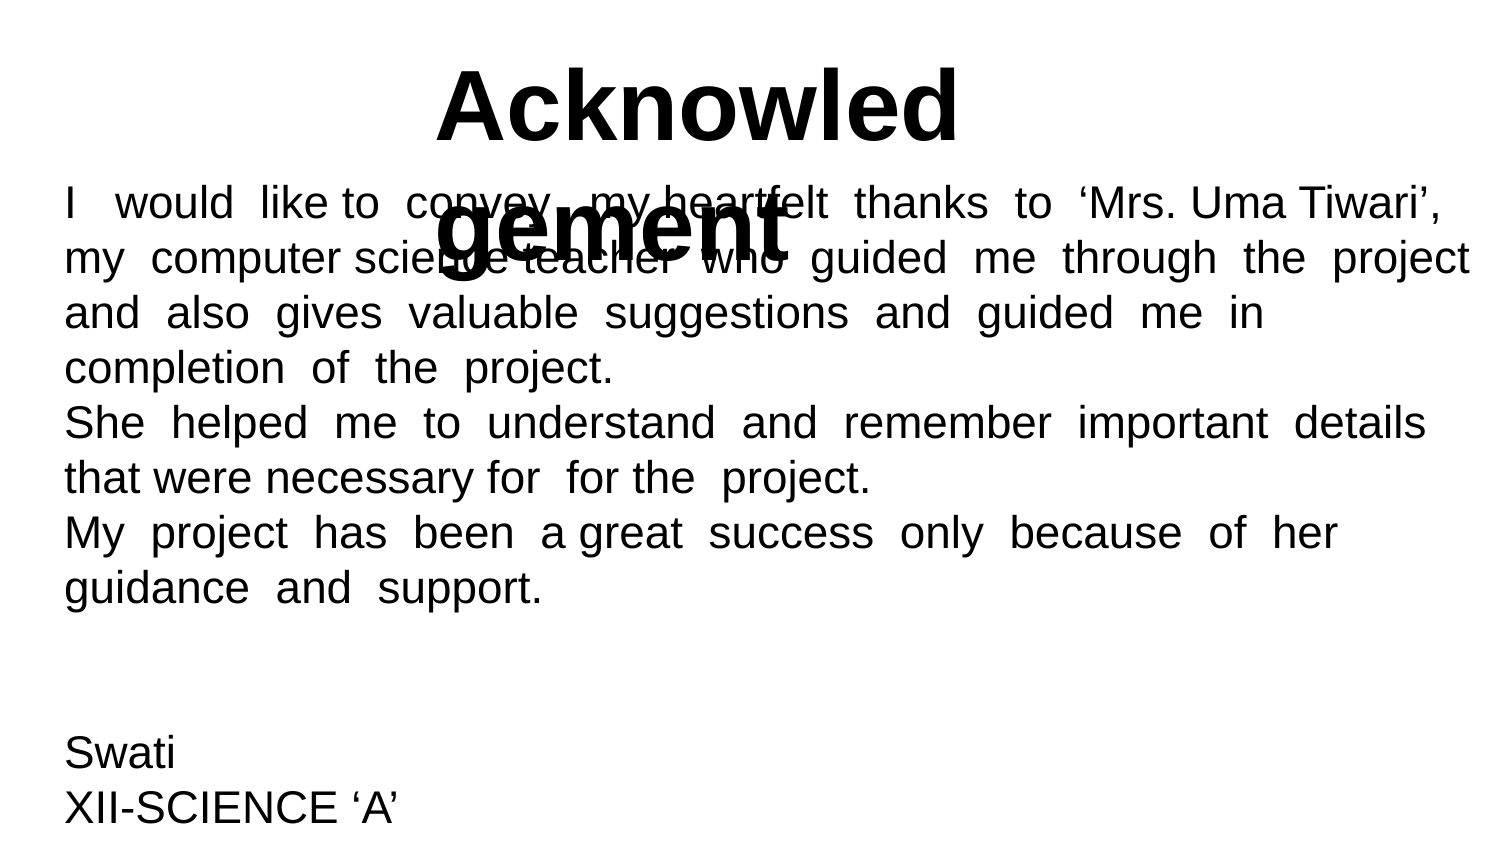

Acknowledgement
I   would  like to  convey   my heartfelt  thanks  to  ‘Mrs. Uma Tiwari’, my  computer science teacher  who  guided  me  through  the  project  and  also  gives  valuable  suggestions  and  guided  me  in  completion  of  the  project.
She  helped  me  to  understand  and  remember  important  details  that were necessary for  for the  project.
My  project  has  been  a great  success  only  because  of  her  guidance  and  support.

Swati
XII-SCIENCE ‘A’